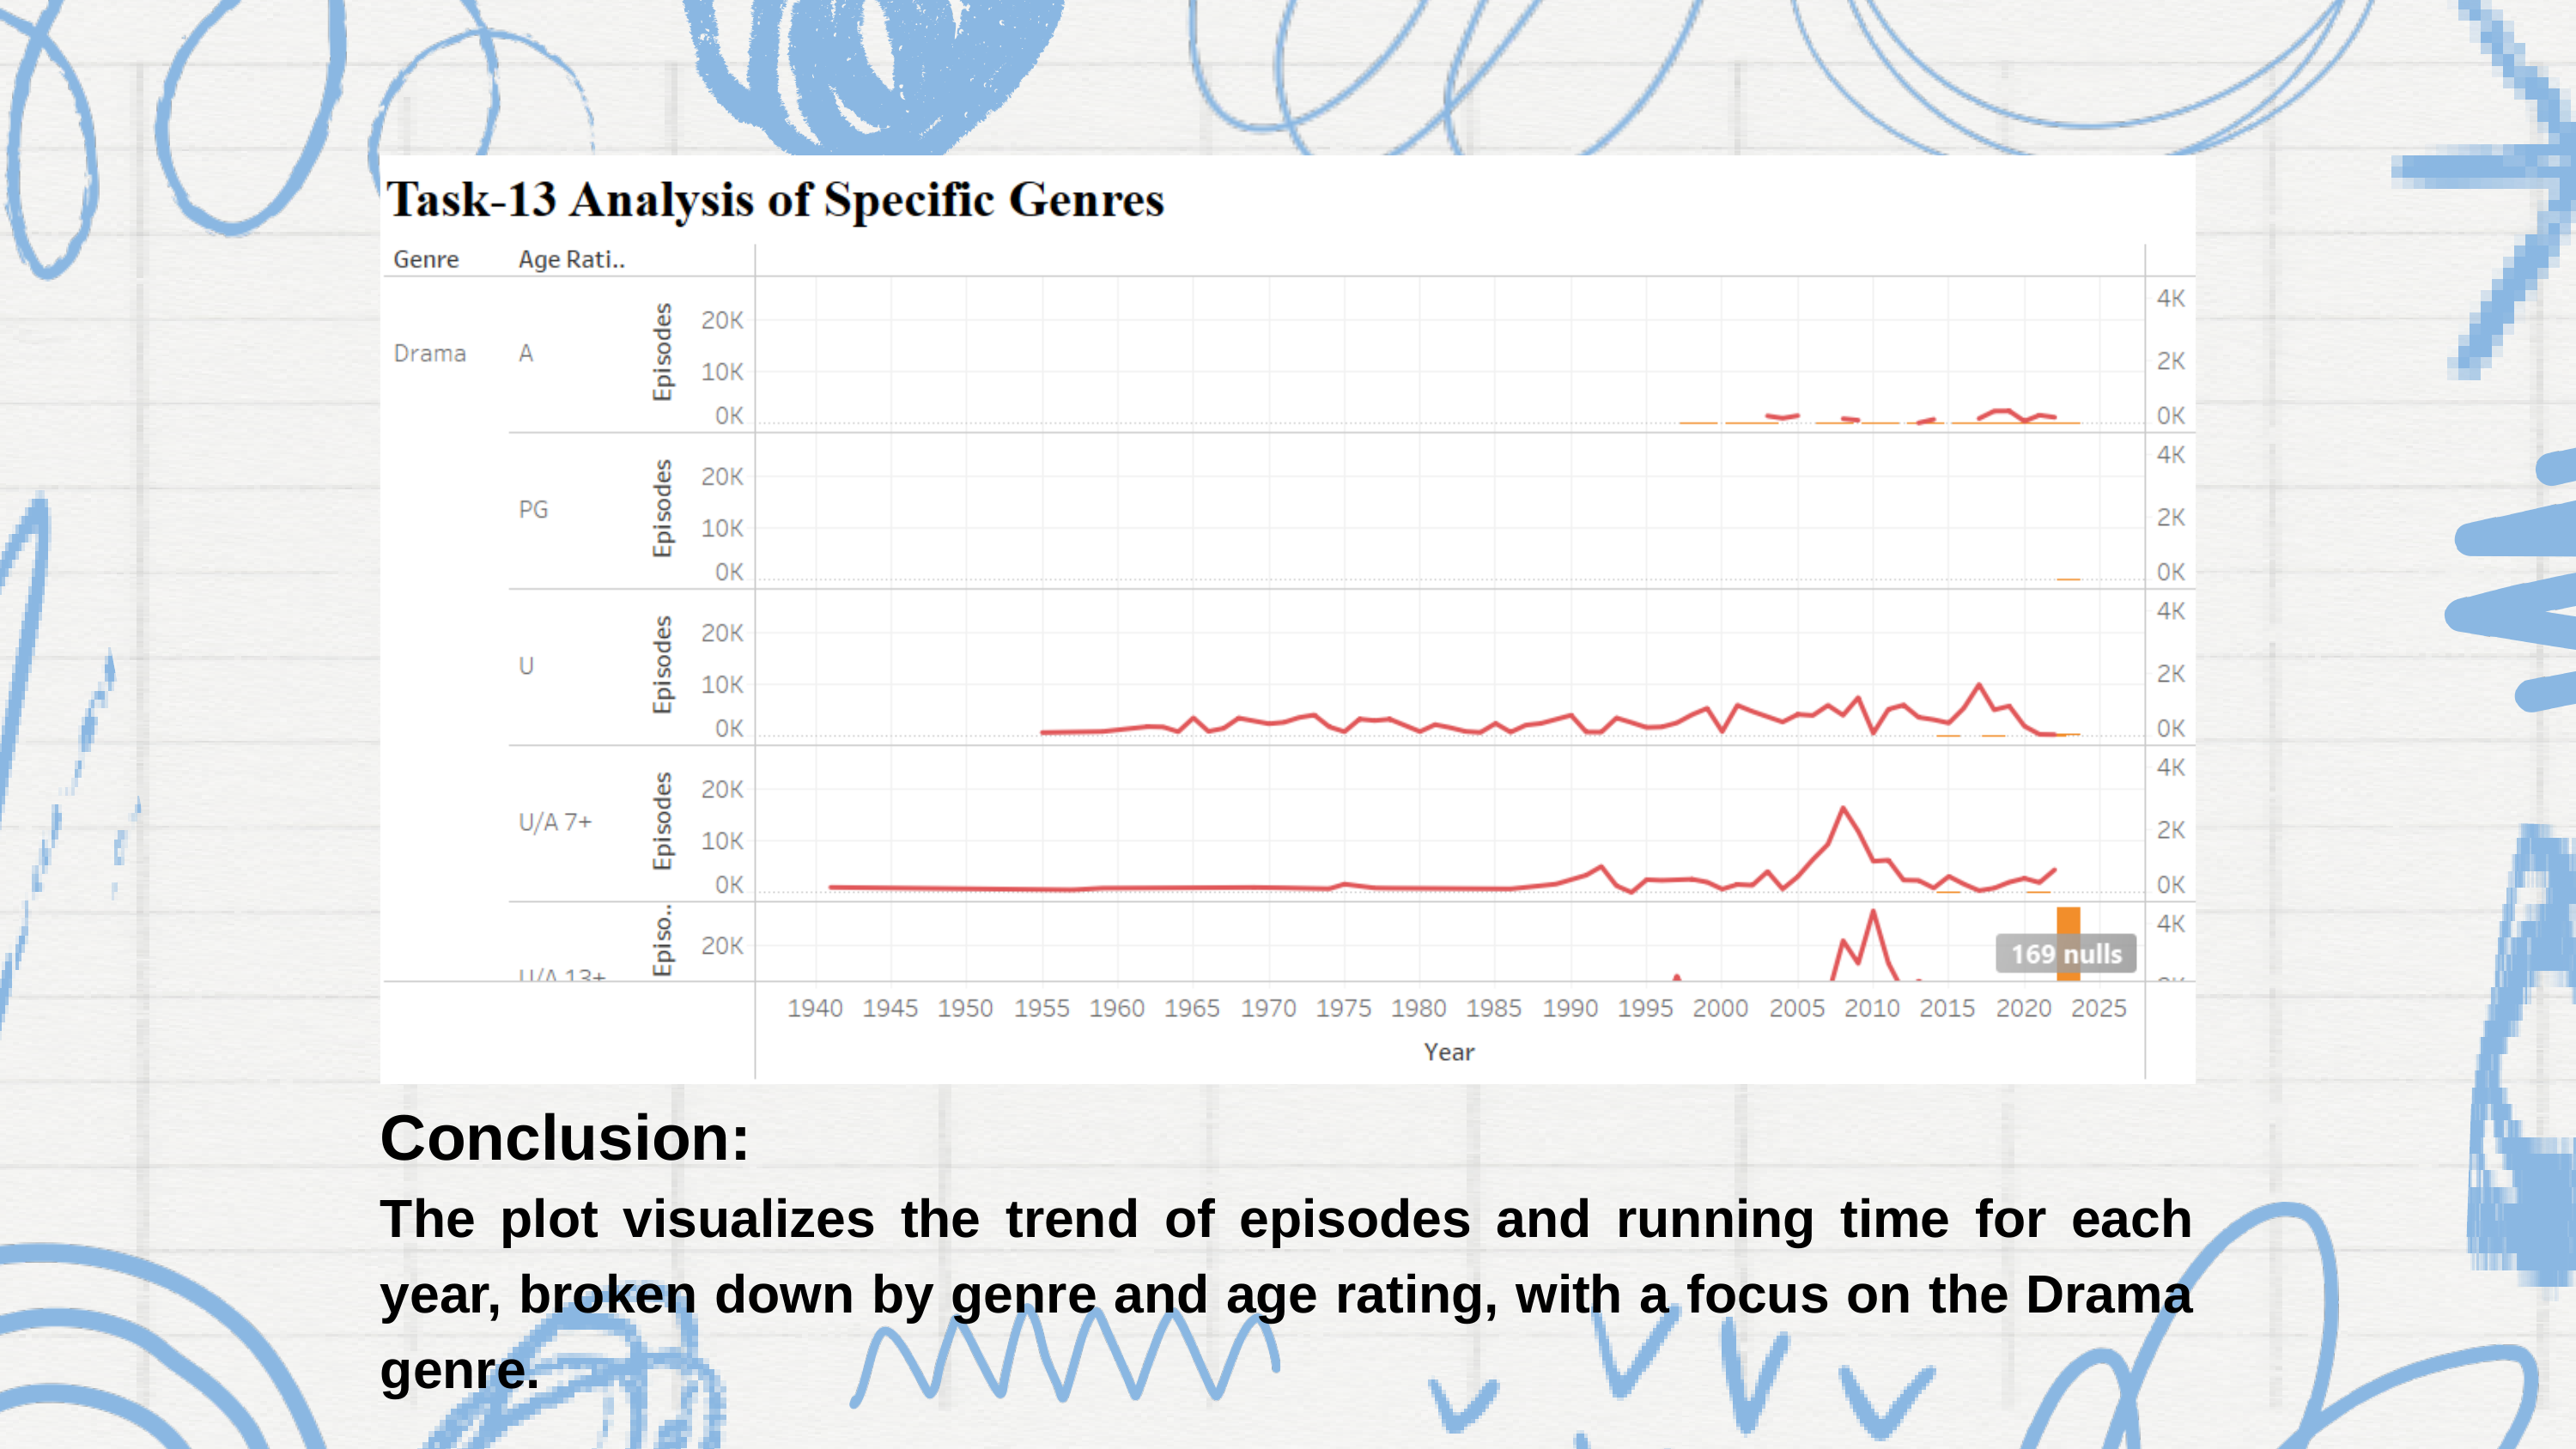

Conclusion:
The plot visualizes the trend of episodes and running time for each year, broken down by genre and age rating, with a focus on the Drama genre.